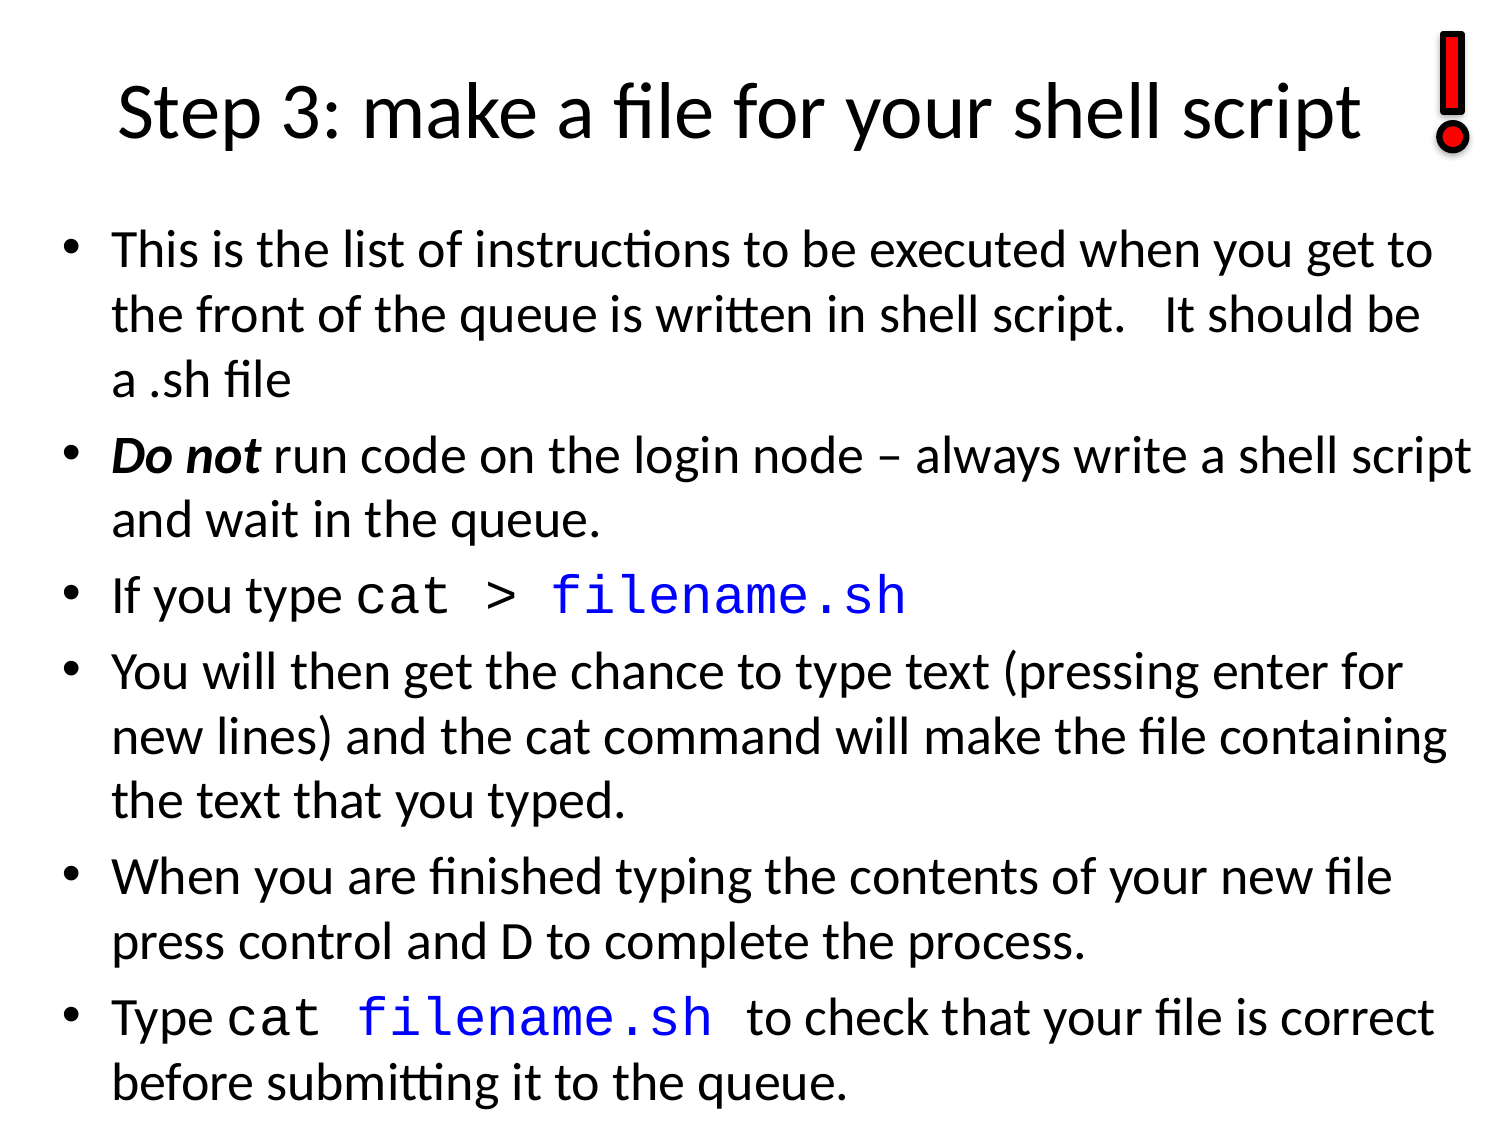

# Step 3: make a file for your shell script

This is the list of instructions to be executed when you get to the front of the queue is written in shell script.   It should be a .sh file
Do not run code on the login node – always write a shell script and wait in the queue.
If you type cat > filename.sh
You will then get the chance to type text (pressing enter for new lines) and the cat command will make the file containing the text that you typed.
When you are finished typing the contents of your new file press control and D to complete the process.
Type cat filename.sh to check that your file is correct before submitting it to the queue.